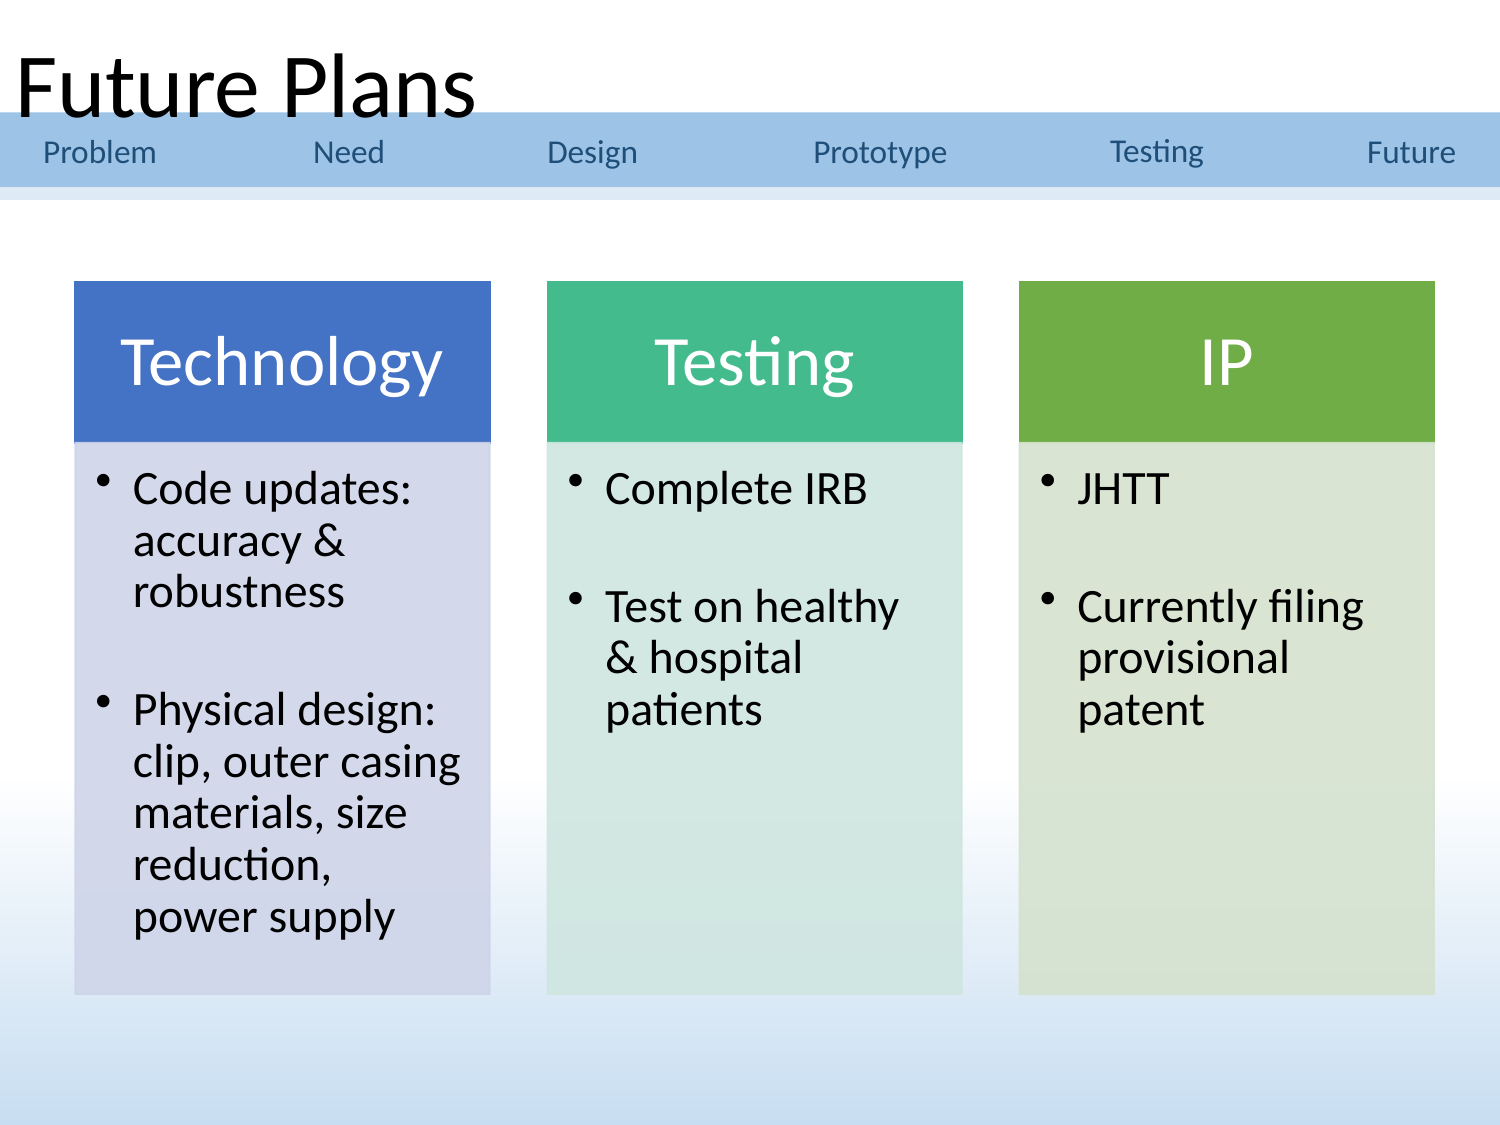

Future Plans

Testing
Need
Design
Prototype
Future
Problem

Technology
Code updates: accuracy & robustness

Physical design: clip, outer casing materials, size reduction, power supply
Testing
Complete IRB

Test on healthy & hospital patients
IP
JHTT

Currently filing provisional patent